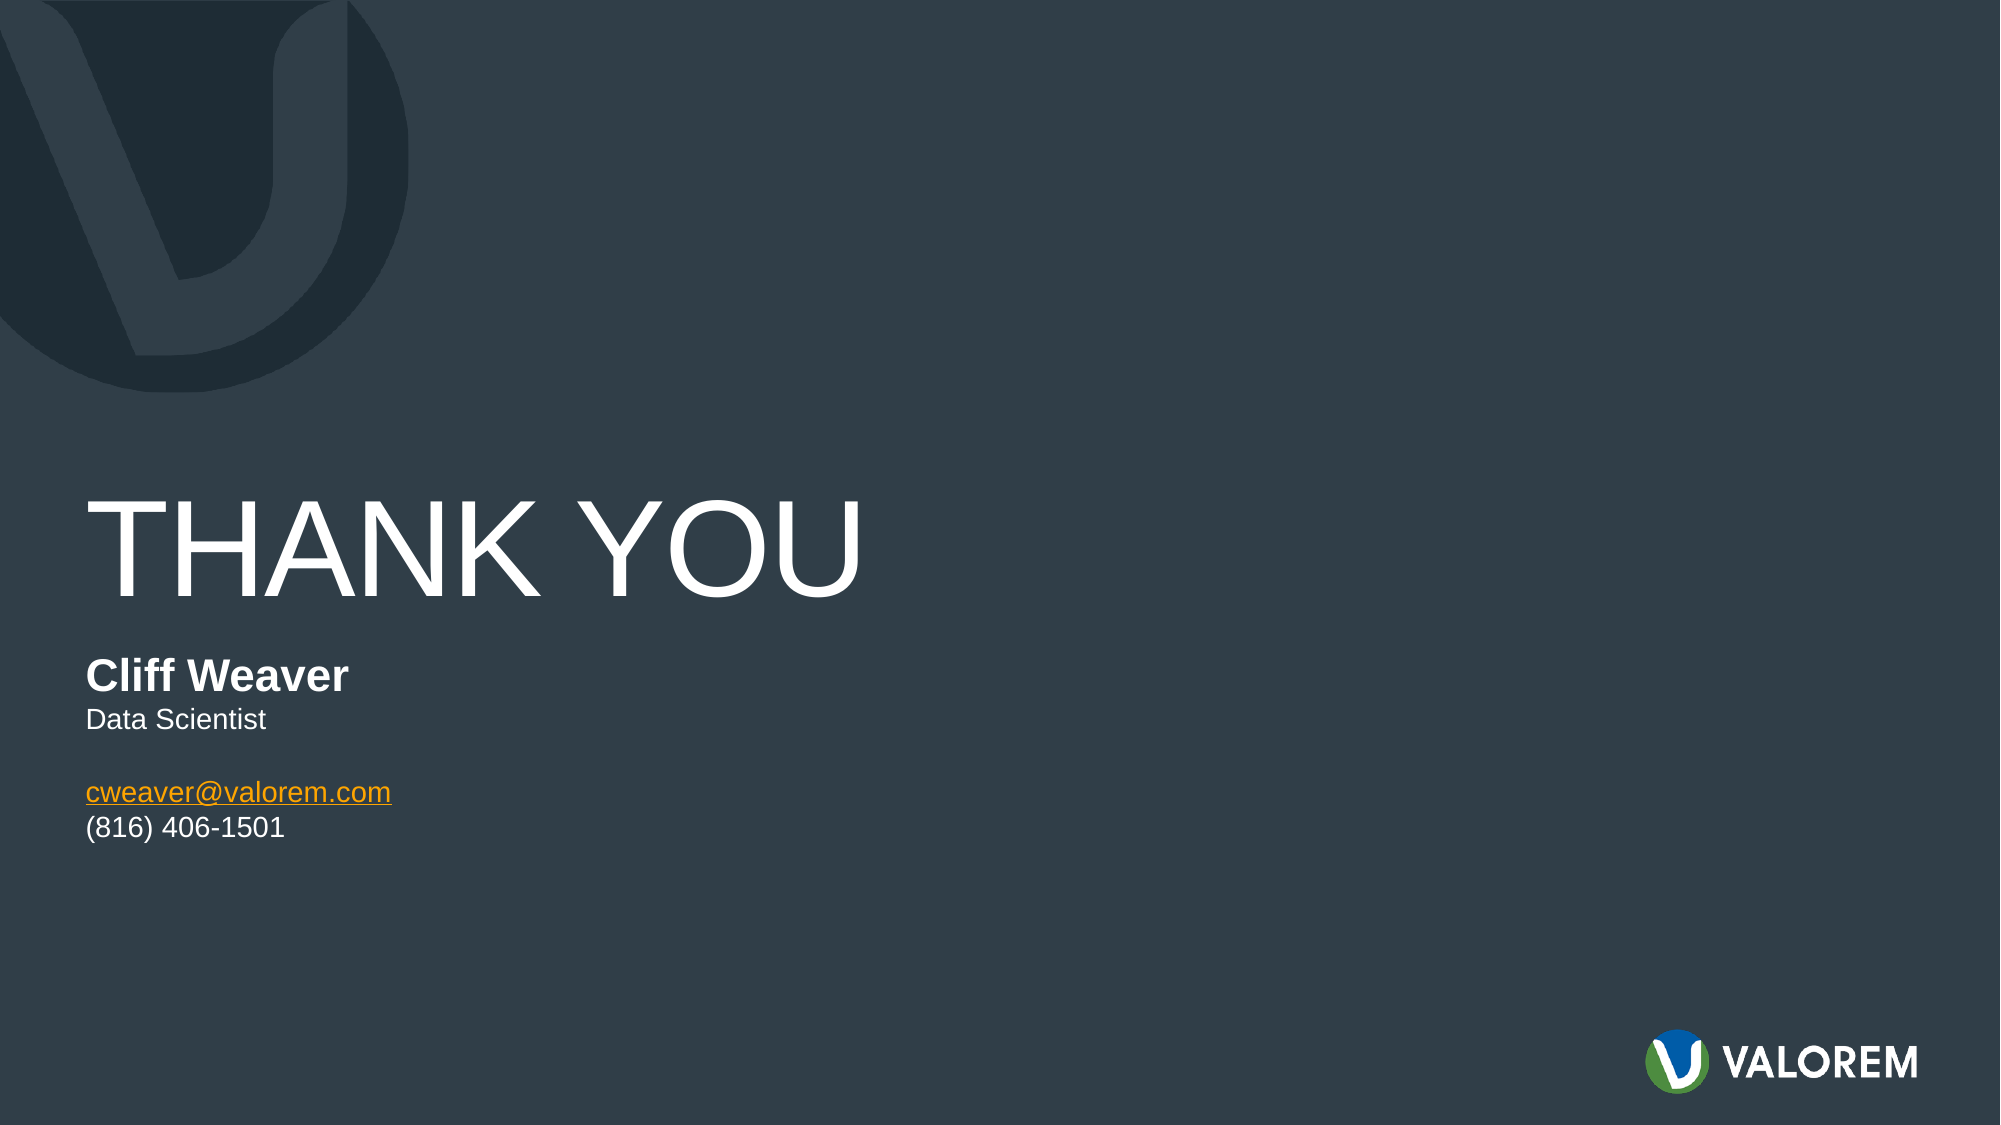

# THANK YOU
Cliff Weaver
Data Scientist
cweaver@valorem.com
(816) 406-1501